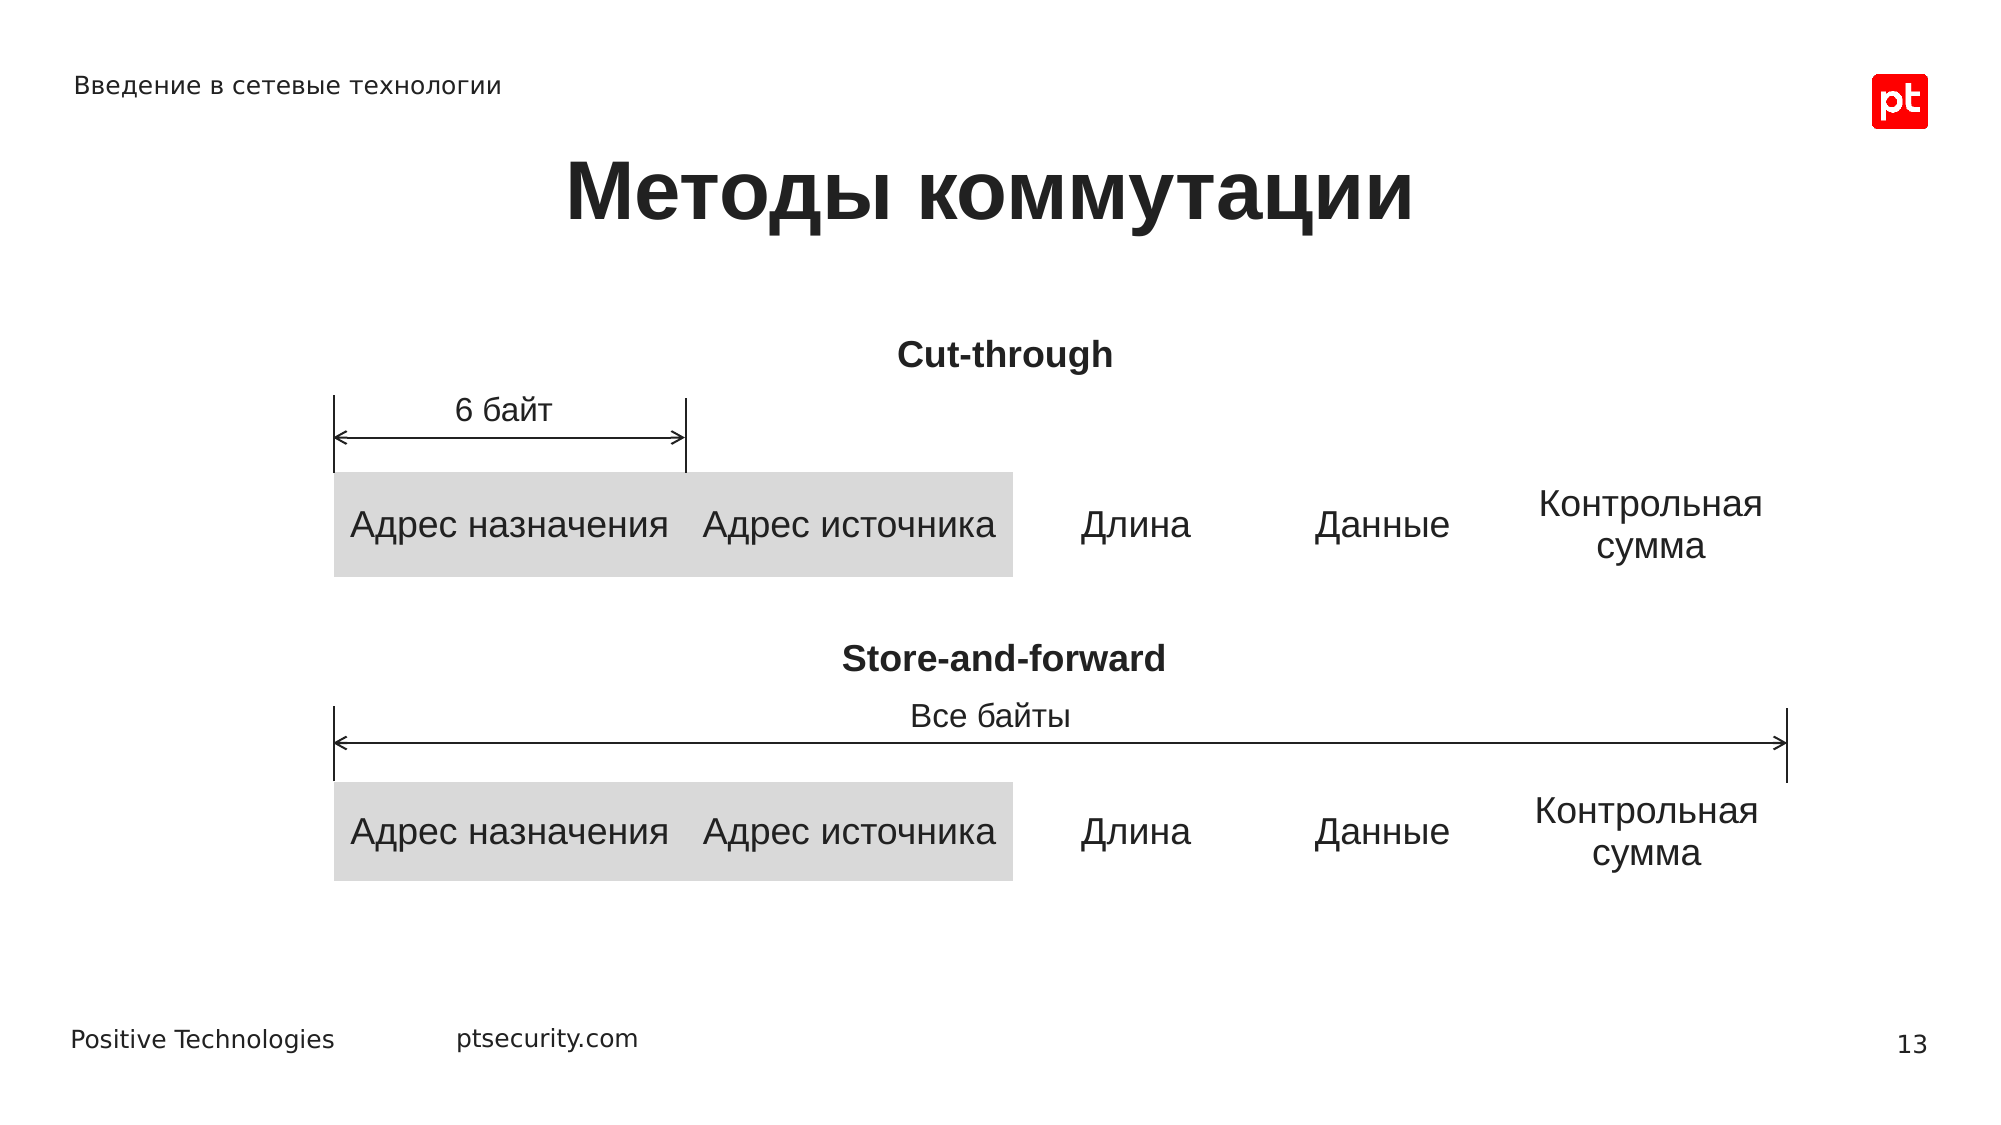

Введение в сетевые технологии
# Методы коммутации
Cut-through
6 байт
| Адрес назначения | Адрес источника | Длина | Данные | Контрольная сумма |
| --- | --- | --- | --- | --- |
Store-and-forward
Все байты
| Адрес назначения | Адрес источника | Длина | Данные | Контрольная сумма |
| --- | --- | --- | --- | --- |
13